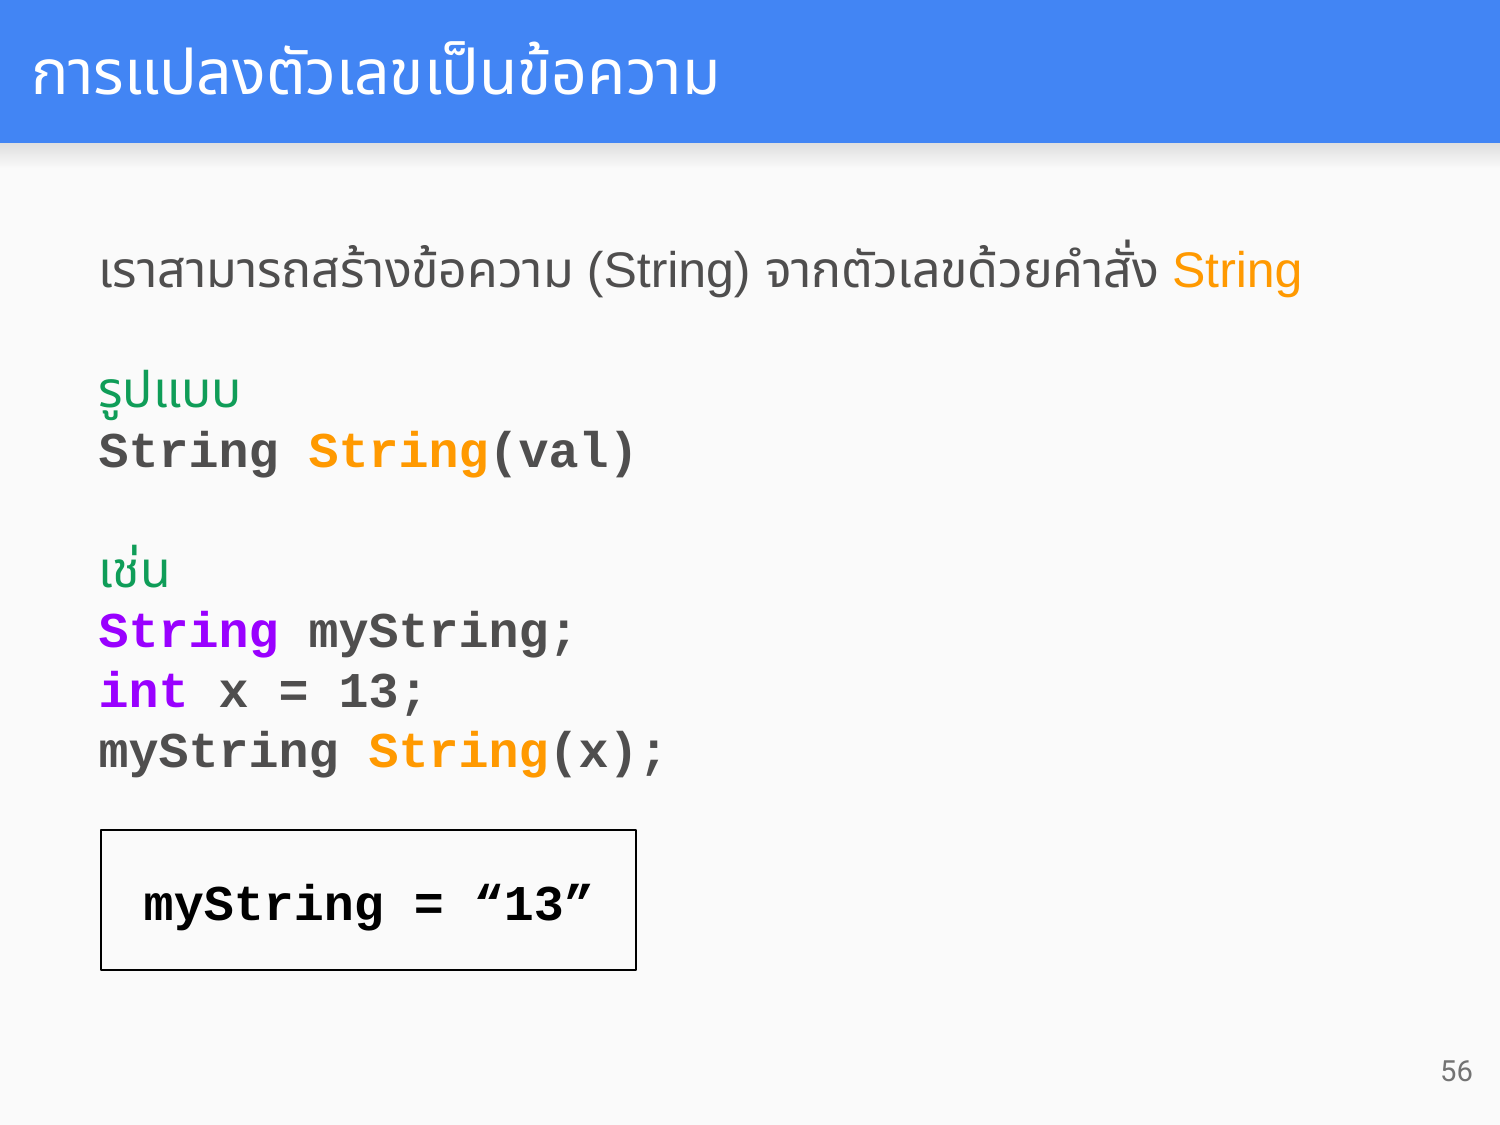

# การแปลงตัวเลขเป็นข้อความ
เราสามารถสร้างข้อความ (String) จากตัวเลขด้วยคำสั่ง String

รูปแบบ
String String(val)

เช่น
String myString;
int x = 13;
myString String(x);
myString = “13”
56